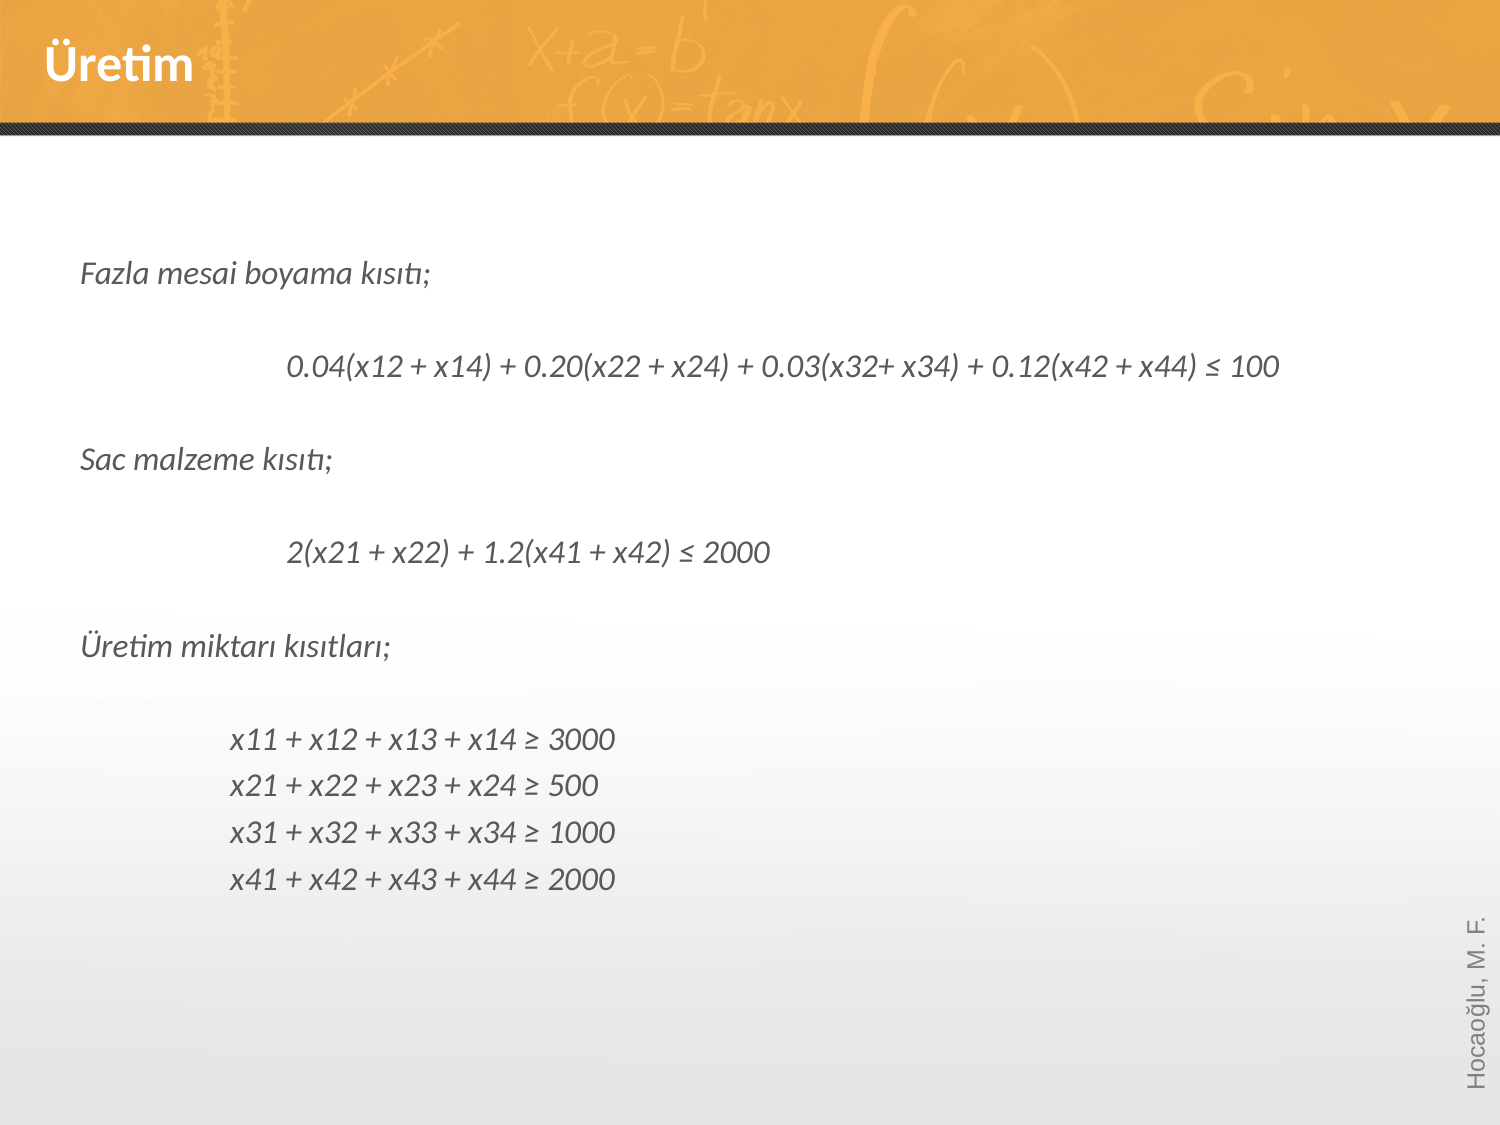

# Üretim
Fazla mesai boyama kısıtı;

		0.04(x12 + x14) + 0.20(x22 + x24) + 0.03(x32+ x34) + 0.12(x42 + x44) ≤ 100

Sac malzeme kısıtı;

		2(x21 + x22) + 1.2(x41 + x42) ≤ 2000

Üretim miktarı kısıtları;

x11 + x12 + x13 + x14 ≥ 3000
x21 + x22 + x23 + x24 ≥ 500
x31 + x32 + x33 + x34 ≥ 1000
x41 + x42 + x43 + x44 ≥ 2000